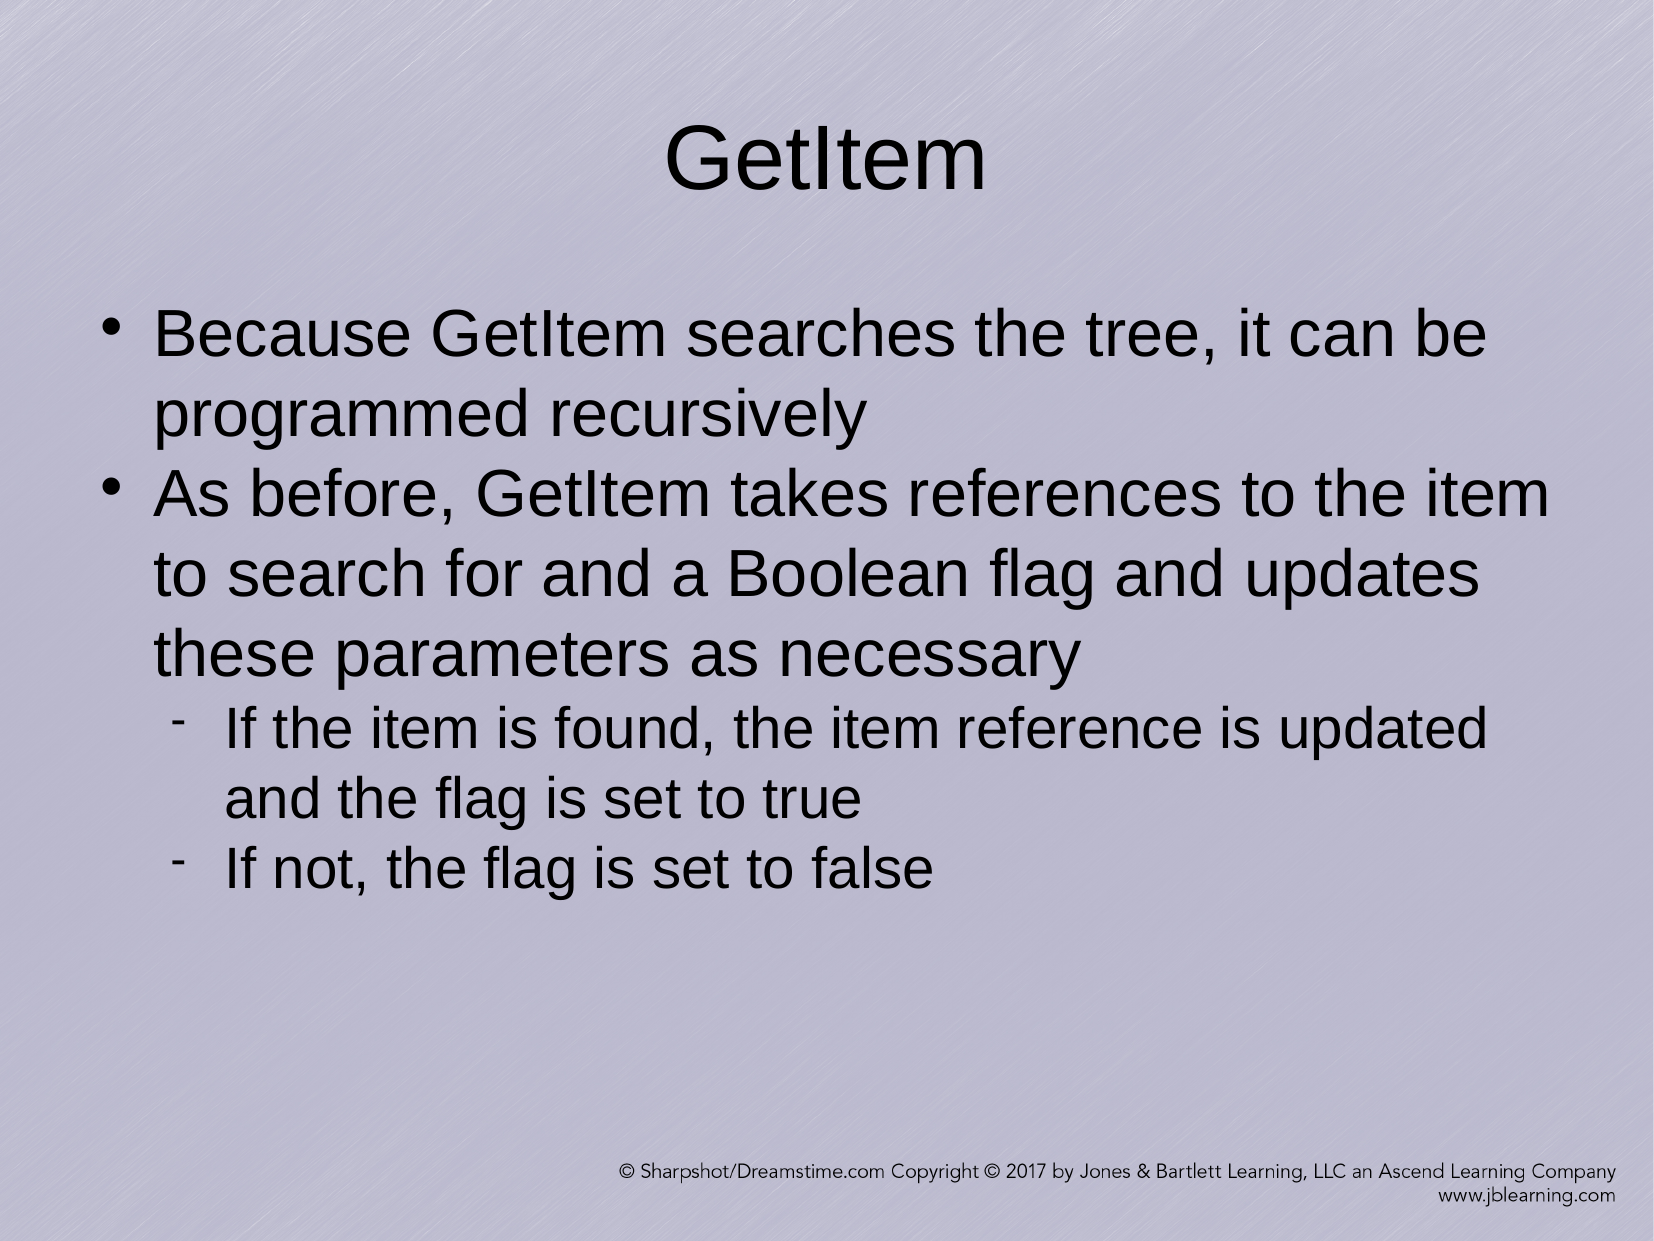

GetItem
Because GetItem searches the tree, it can be programmed recursively
As before, GetItem takes references to the item to search for and a Boolean flag and updates these parameters as necessary
If the item is found, the item reference is updated and the flag is set to true
If not, the flag is set to false